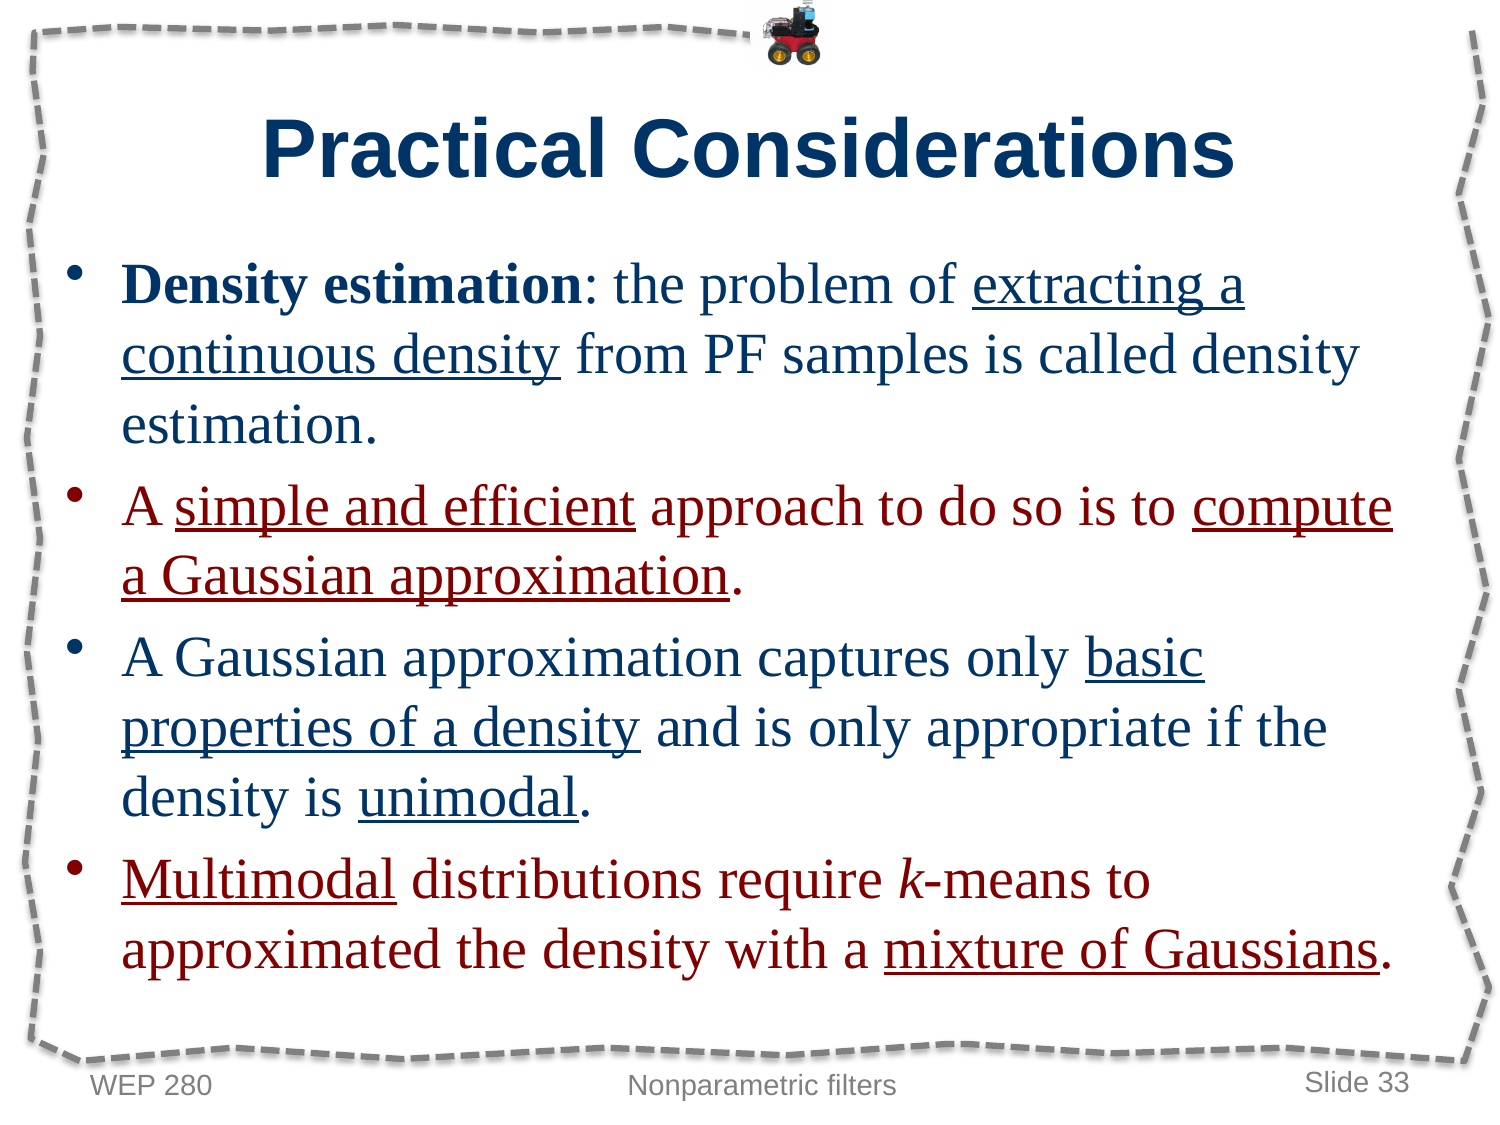

# Practical Considerations
Density estimation: the problem of extracting a continuous density from PF samples is called density estimation.
A simple and efficient approach to do so is to compute a Gaussian approximation.
A Gaussian approximation captures only basic properties of a density and is only appropriate if the density is unimodal.
Multimodal distributions require k-means to approximated the density with a mixture of Gaussians.
WEP 280
Nonparametric filters
Slide 33